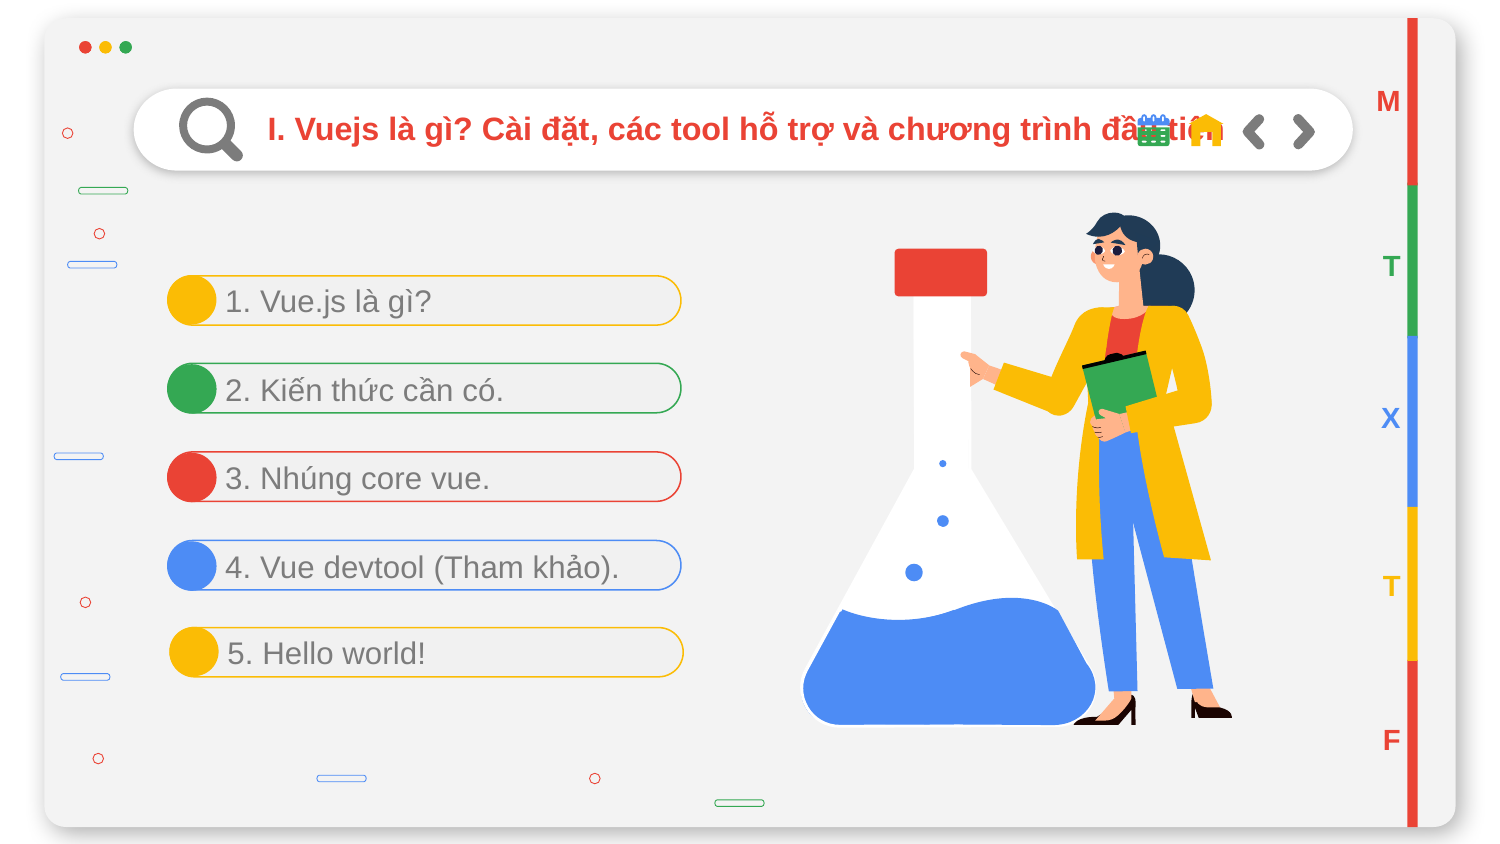

M
# I. Vuejs là gì? Cài đặt, các tool hỗ trợ và chương trình đầu tiên

T

1. Vue.js là gì?

2. Kiến thức cần có.
X

3. Nhúng core vue.

4. Vue devtool (Tham khảo).
T

5. Hello world!
F